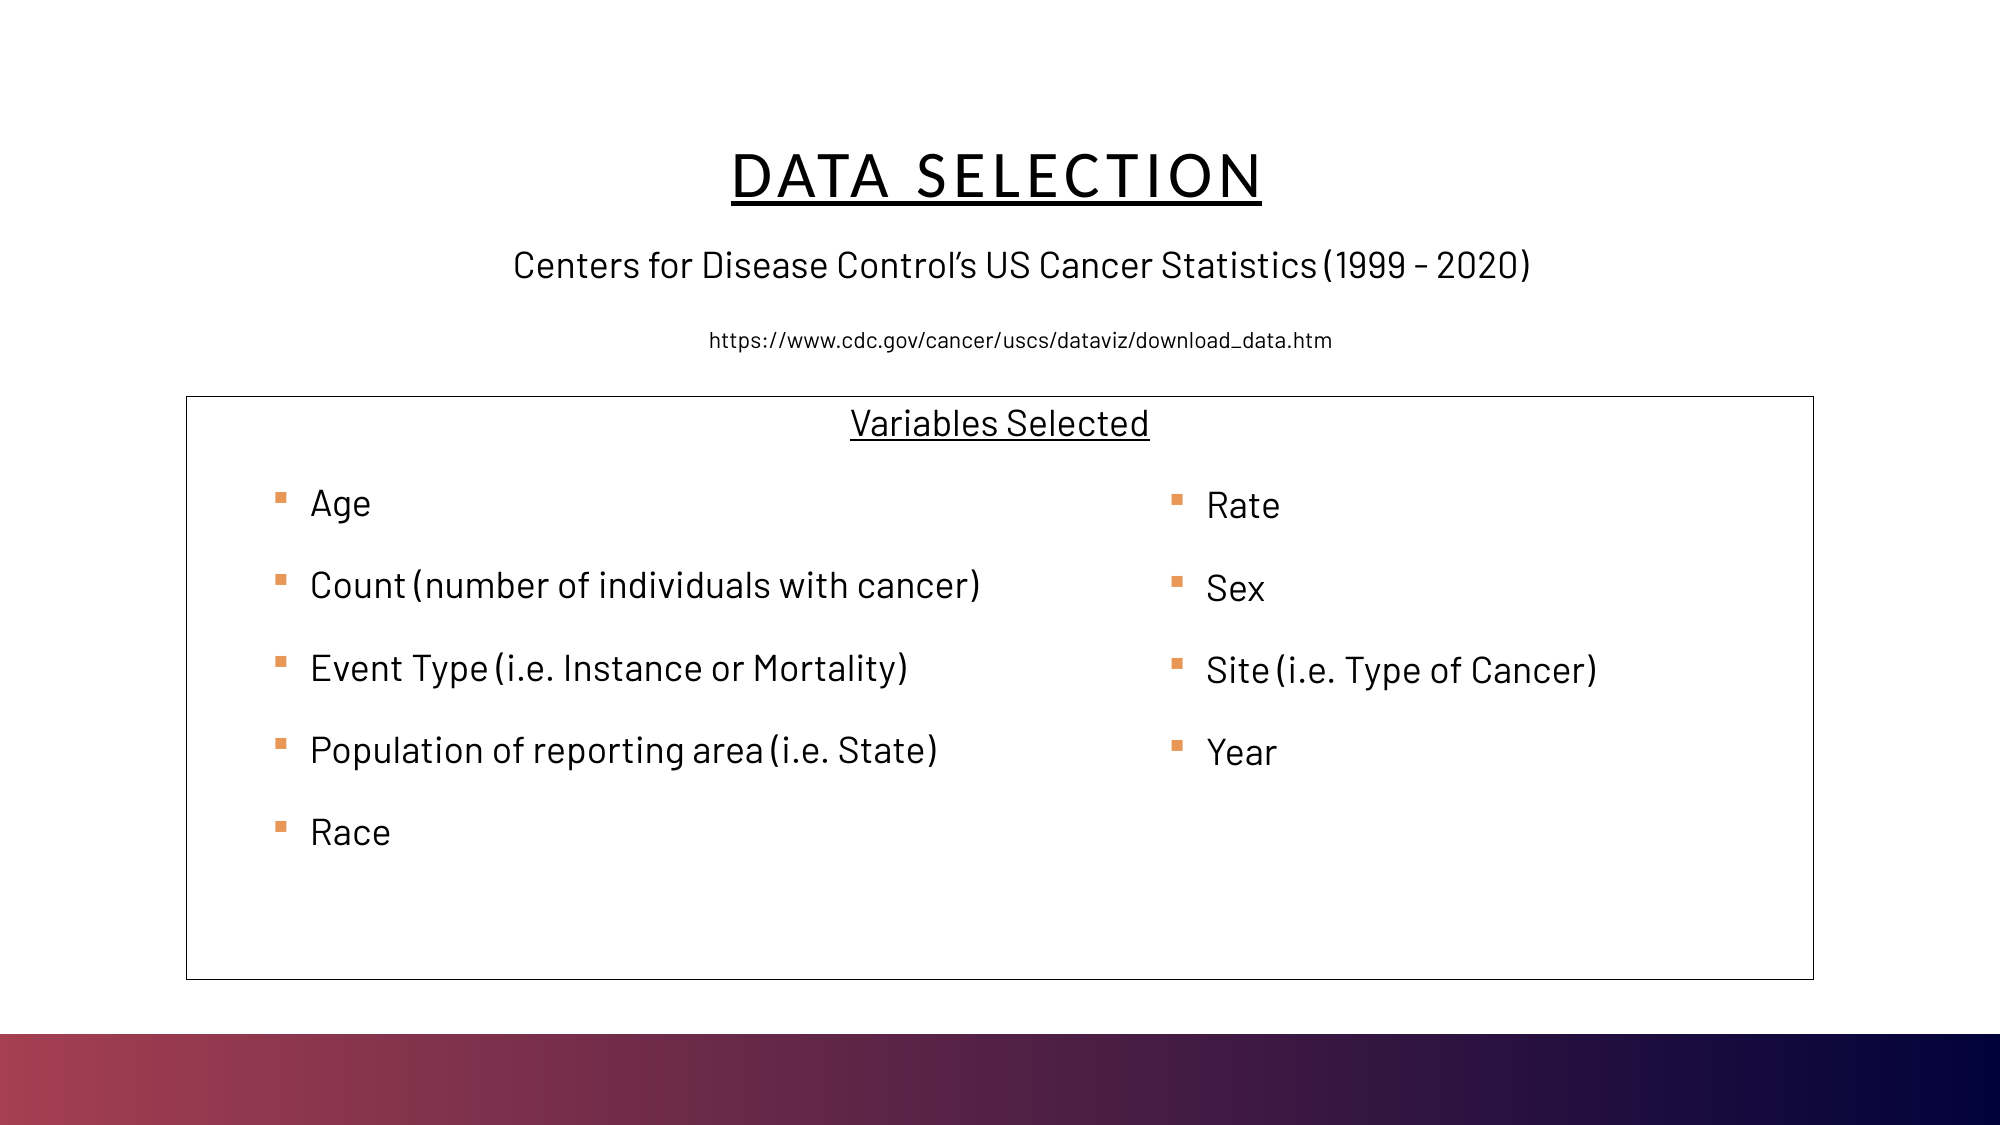

# DATA Selection
Centers for Disease Control’s US Cancer Statistics (1999 - 2020)
https://www.cdc.gov/cancer/uscs/dataviz/download_data.htm

Variables Selected

Age
Count (number of individuals with cancer)
Event Type (i.e. Instance or Mortality)
Population of reporting area (i.e. State)
Race

Rate
Sex
Site (i.e. Type of Cancer)
Year